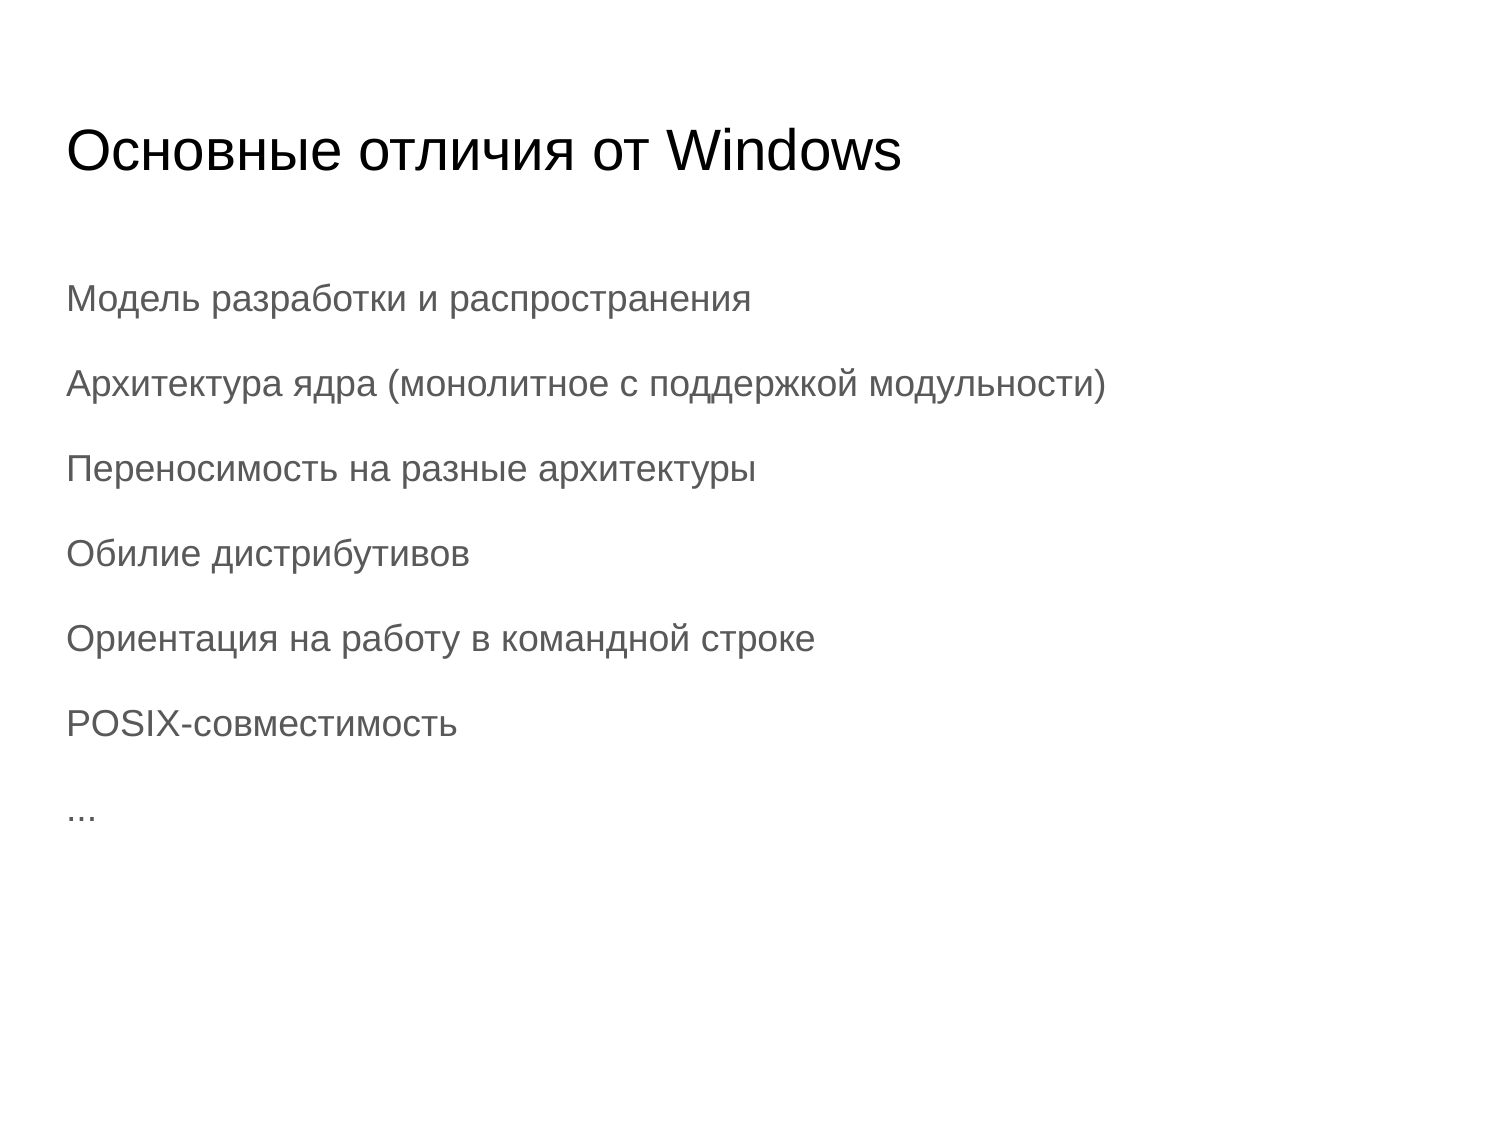

# Основные отличия от Windows
Модель разработки и распространения
Архитектура ядра (монолитное с поддержкой модульности)
Переносимость на разные архитектуры
Обилие дистрибутивов
Ориентация на работу в командной строке
POSIX-совместимость
...